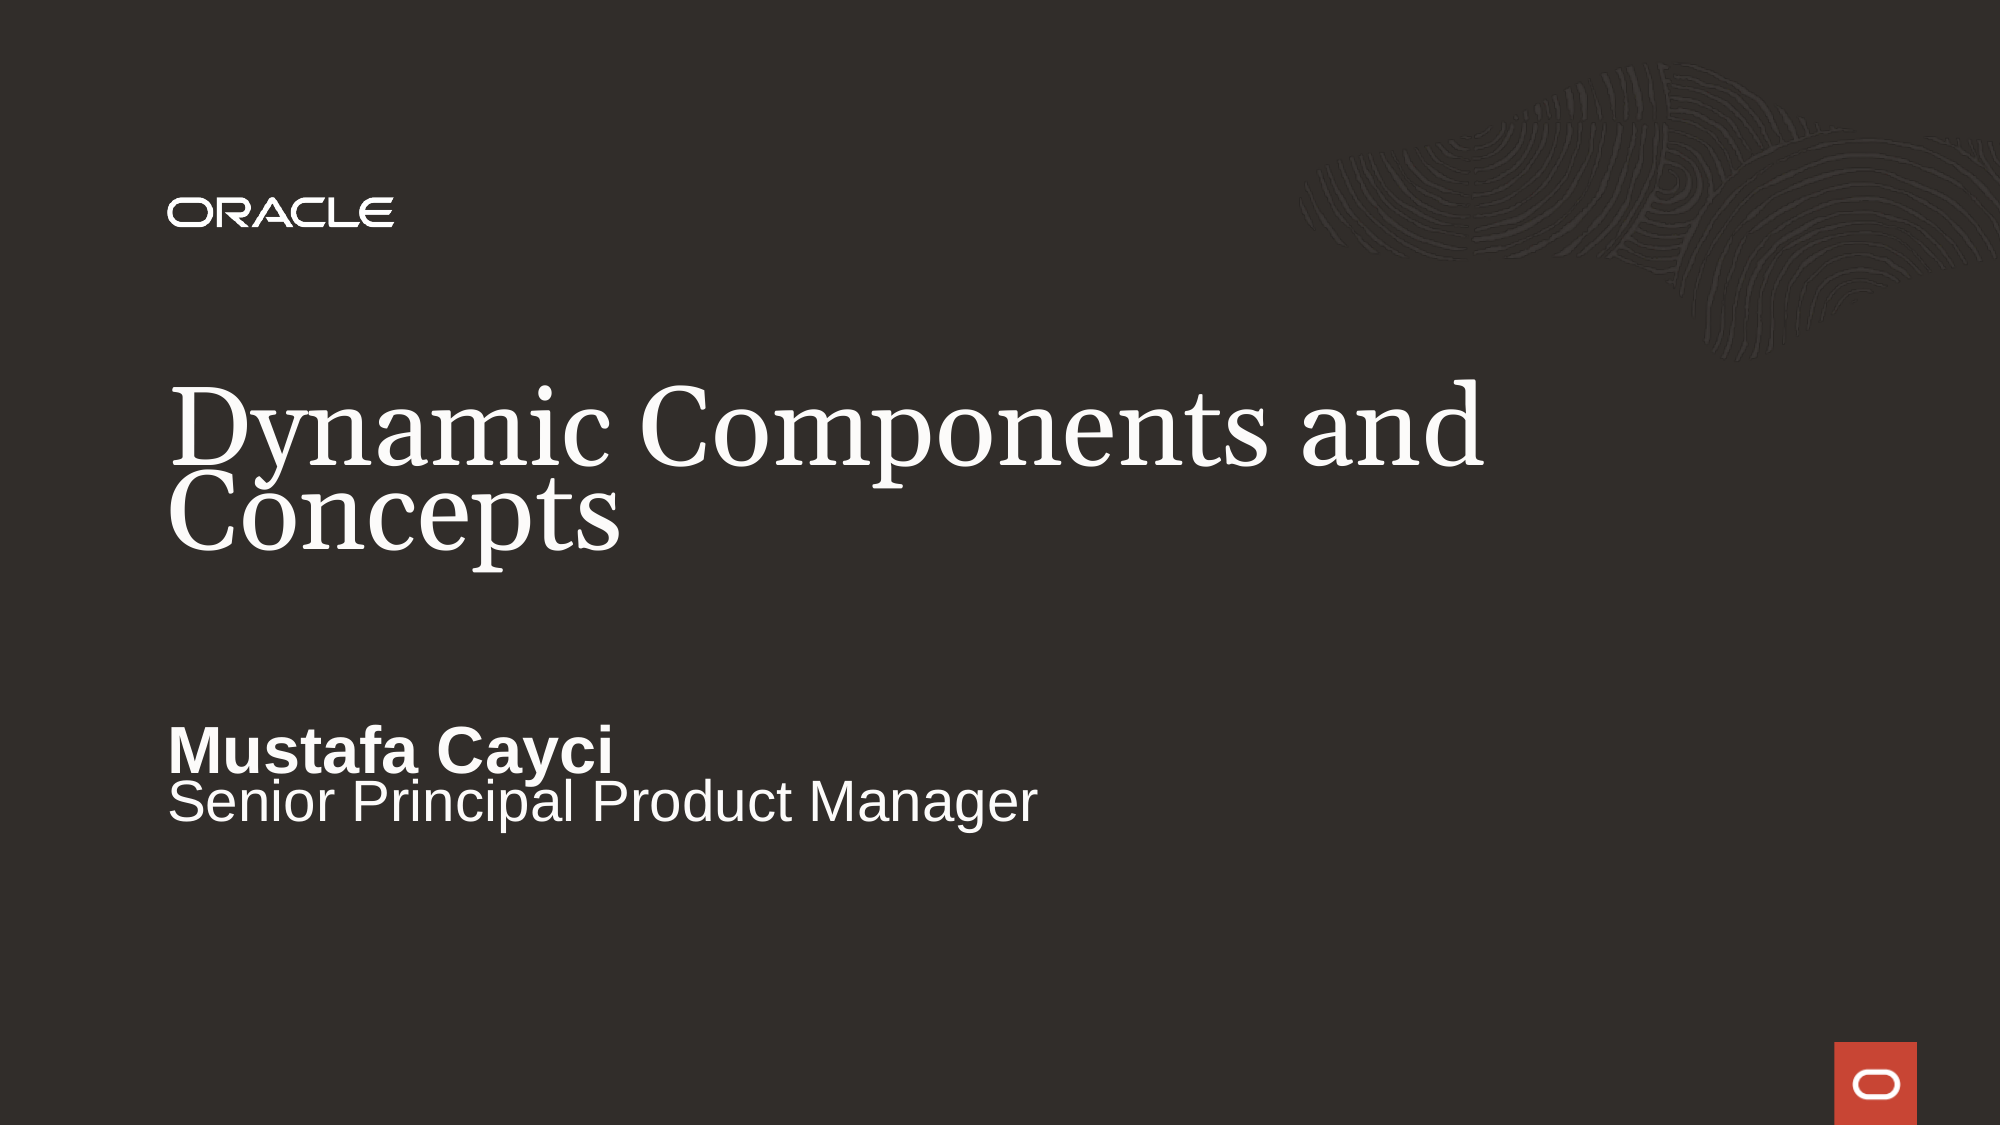

# Dynamic Components and Concepts
Mustafa Cayci
Senior Principal Product Manager